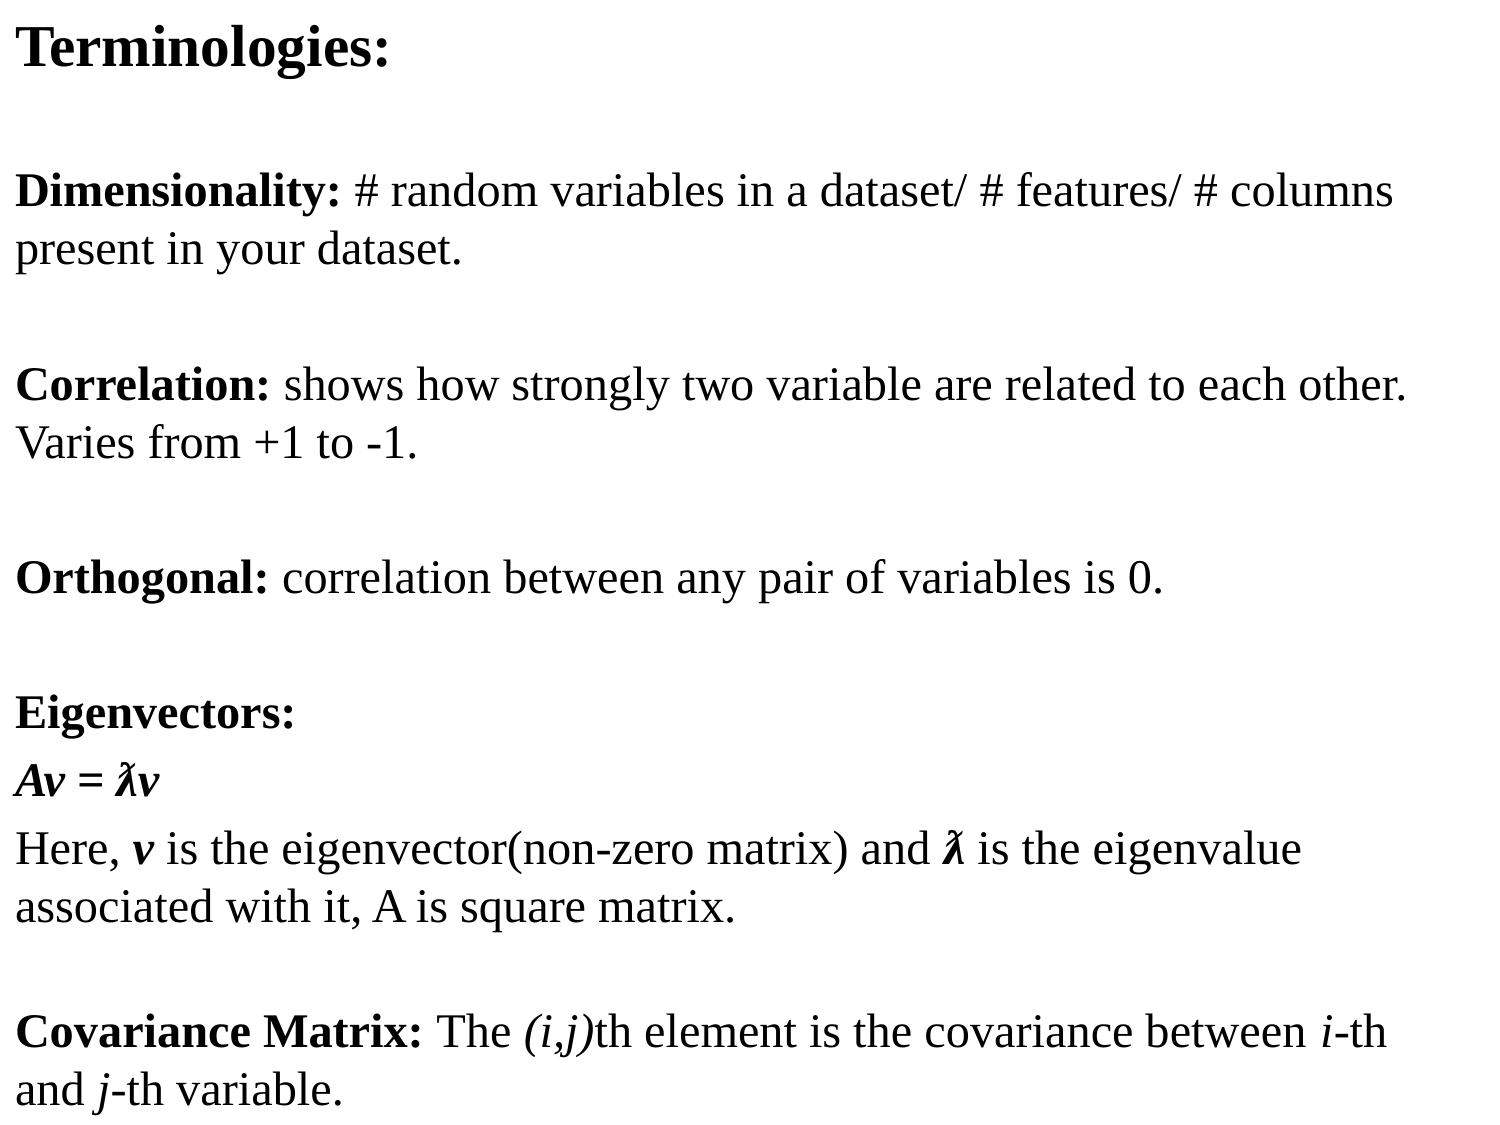

Terminologies:

Dimensionality: # random variables in a dataset/ # features/ # columns present in your dataset.

Correlation: shows how strongly two variable are related to each other. Varies from +1 to -1.

Orthogonal: correlation between any pair of variables is 0.

Eigenvectors:
Av = ƛv
Here, v is the eigenvector(non-zero matrix) and ƛ is the eigenvalue associated with it, A is square matrix.
Covariance Matrix: The (i,j)th element is the covariance between i-th and j-th variable.